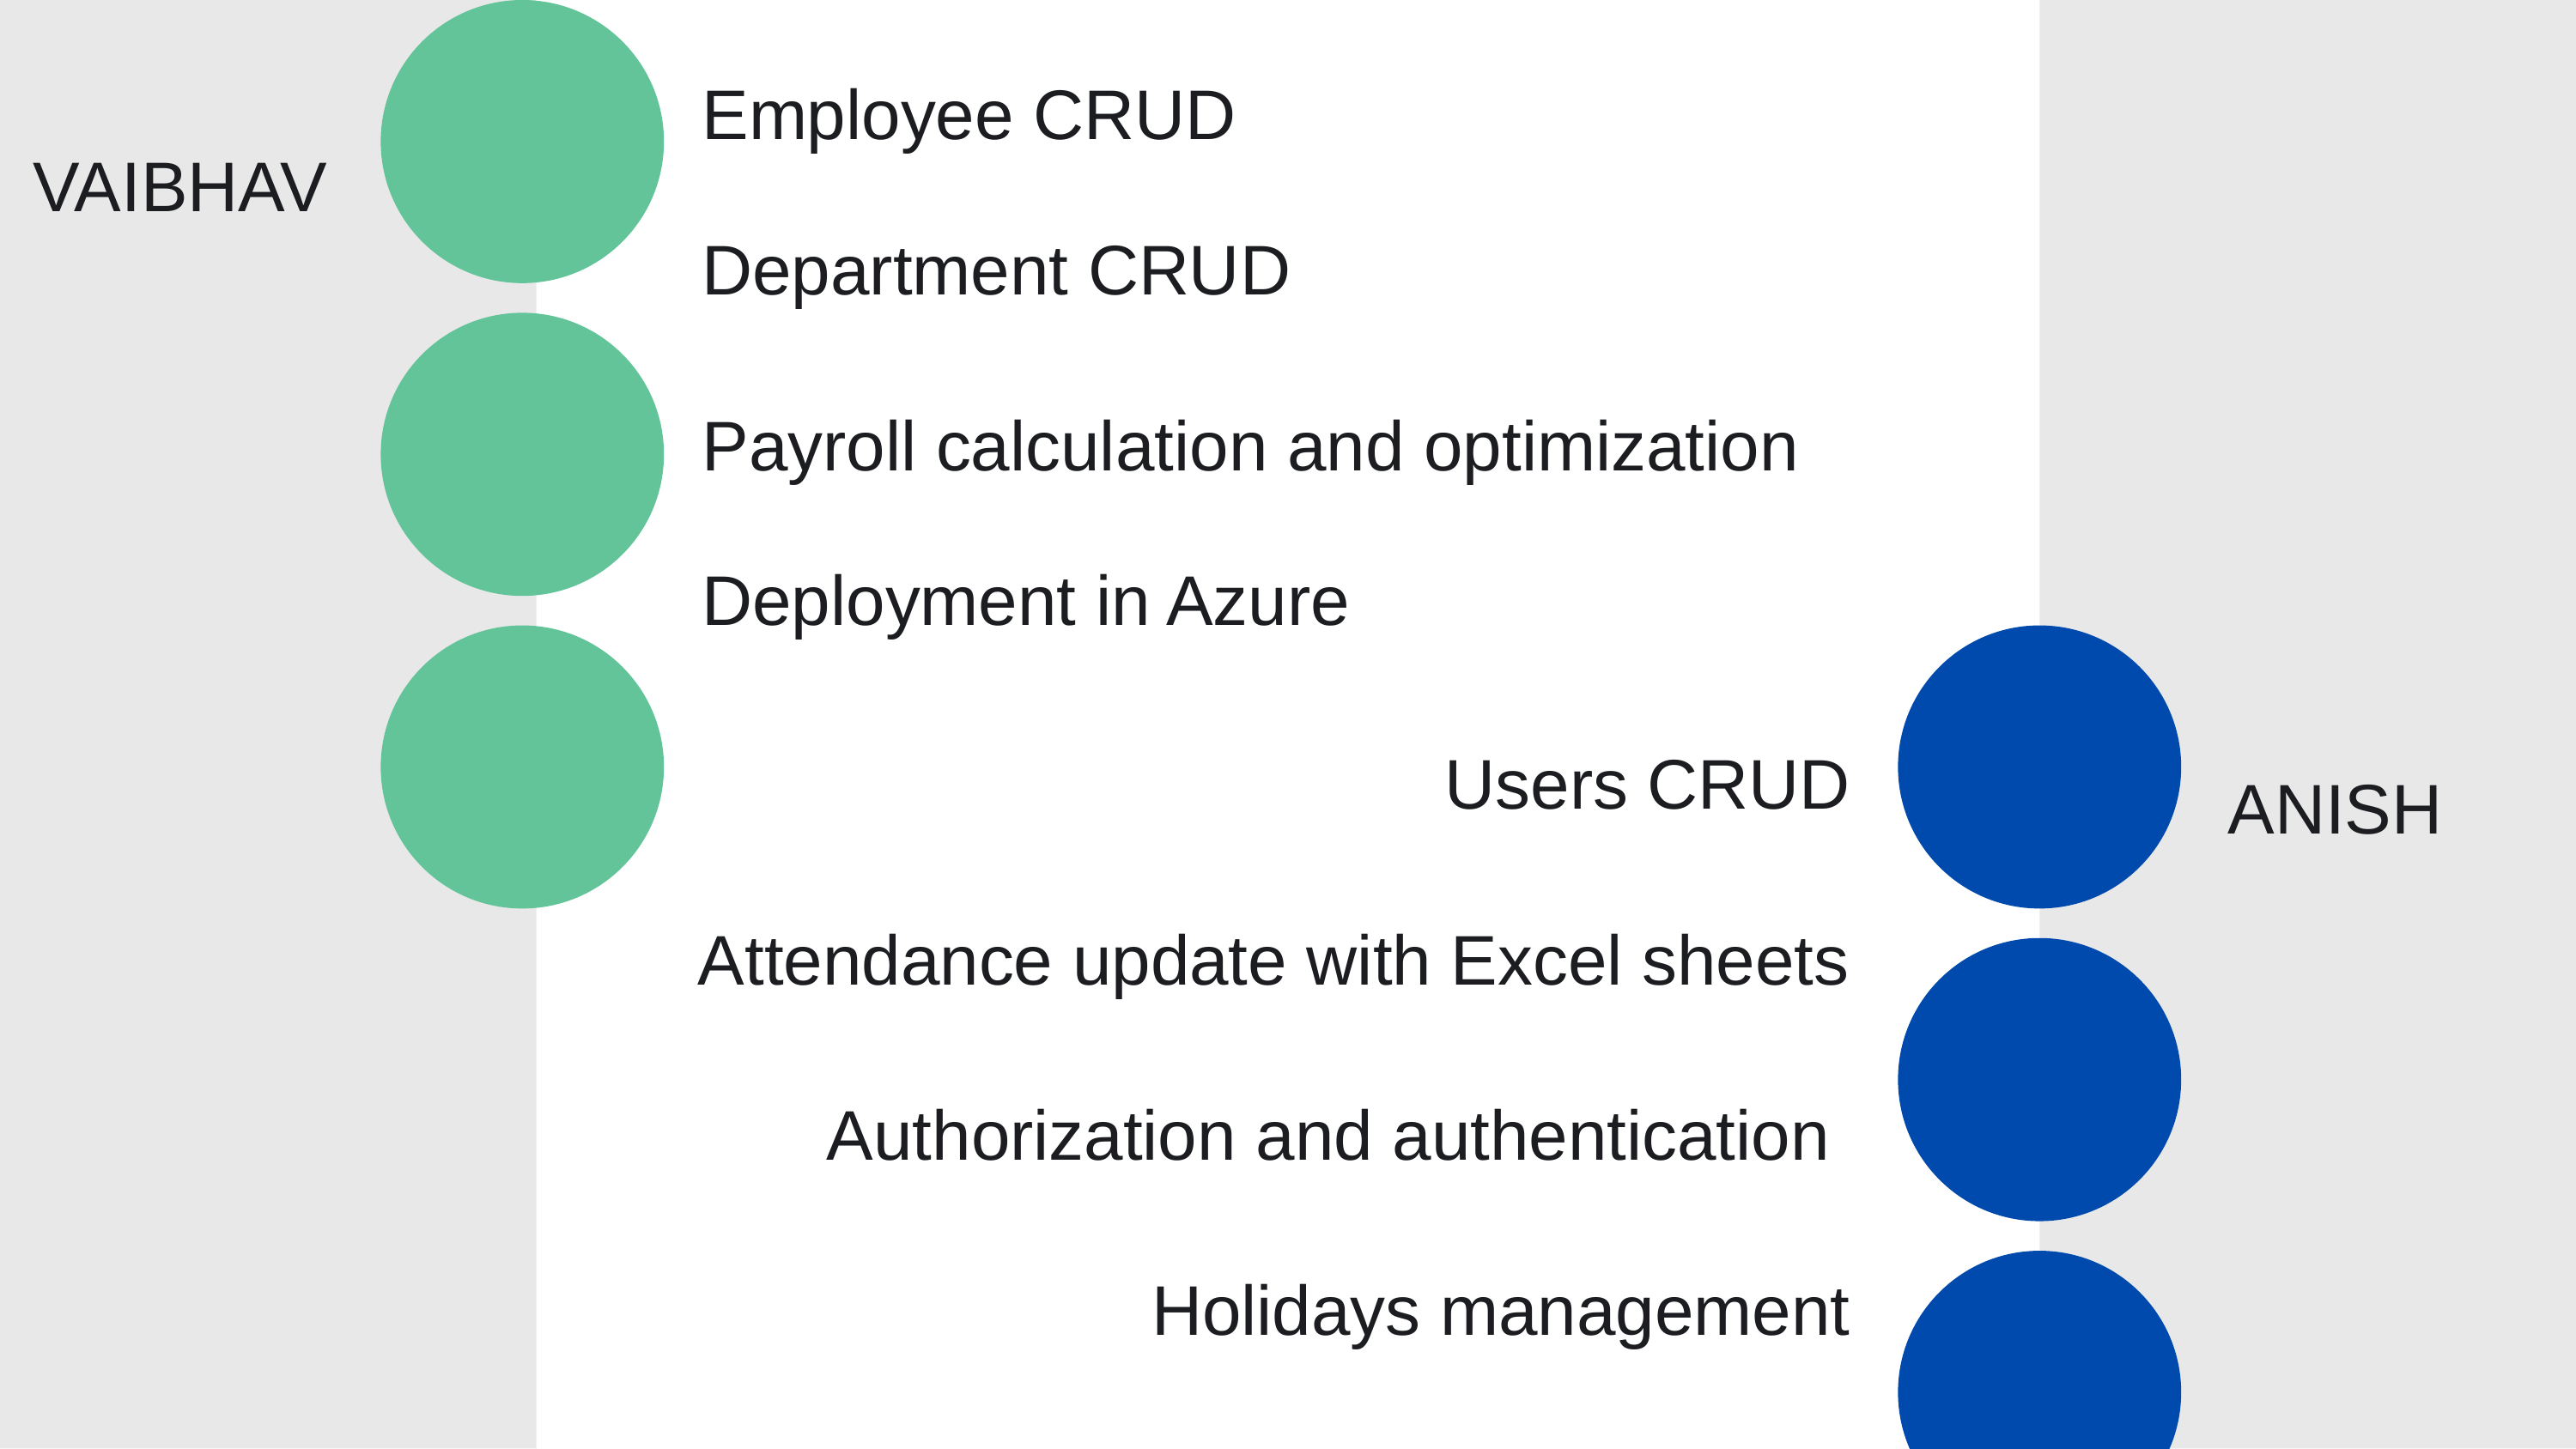

Employee CRUD
Department CRUD
Payroll calculation and optimization
Deployment in Azure
VAIBHAV

Users CRUD
Attendance update with Excel sheets
Authorization and authentication
Holidays management
ANISH